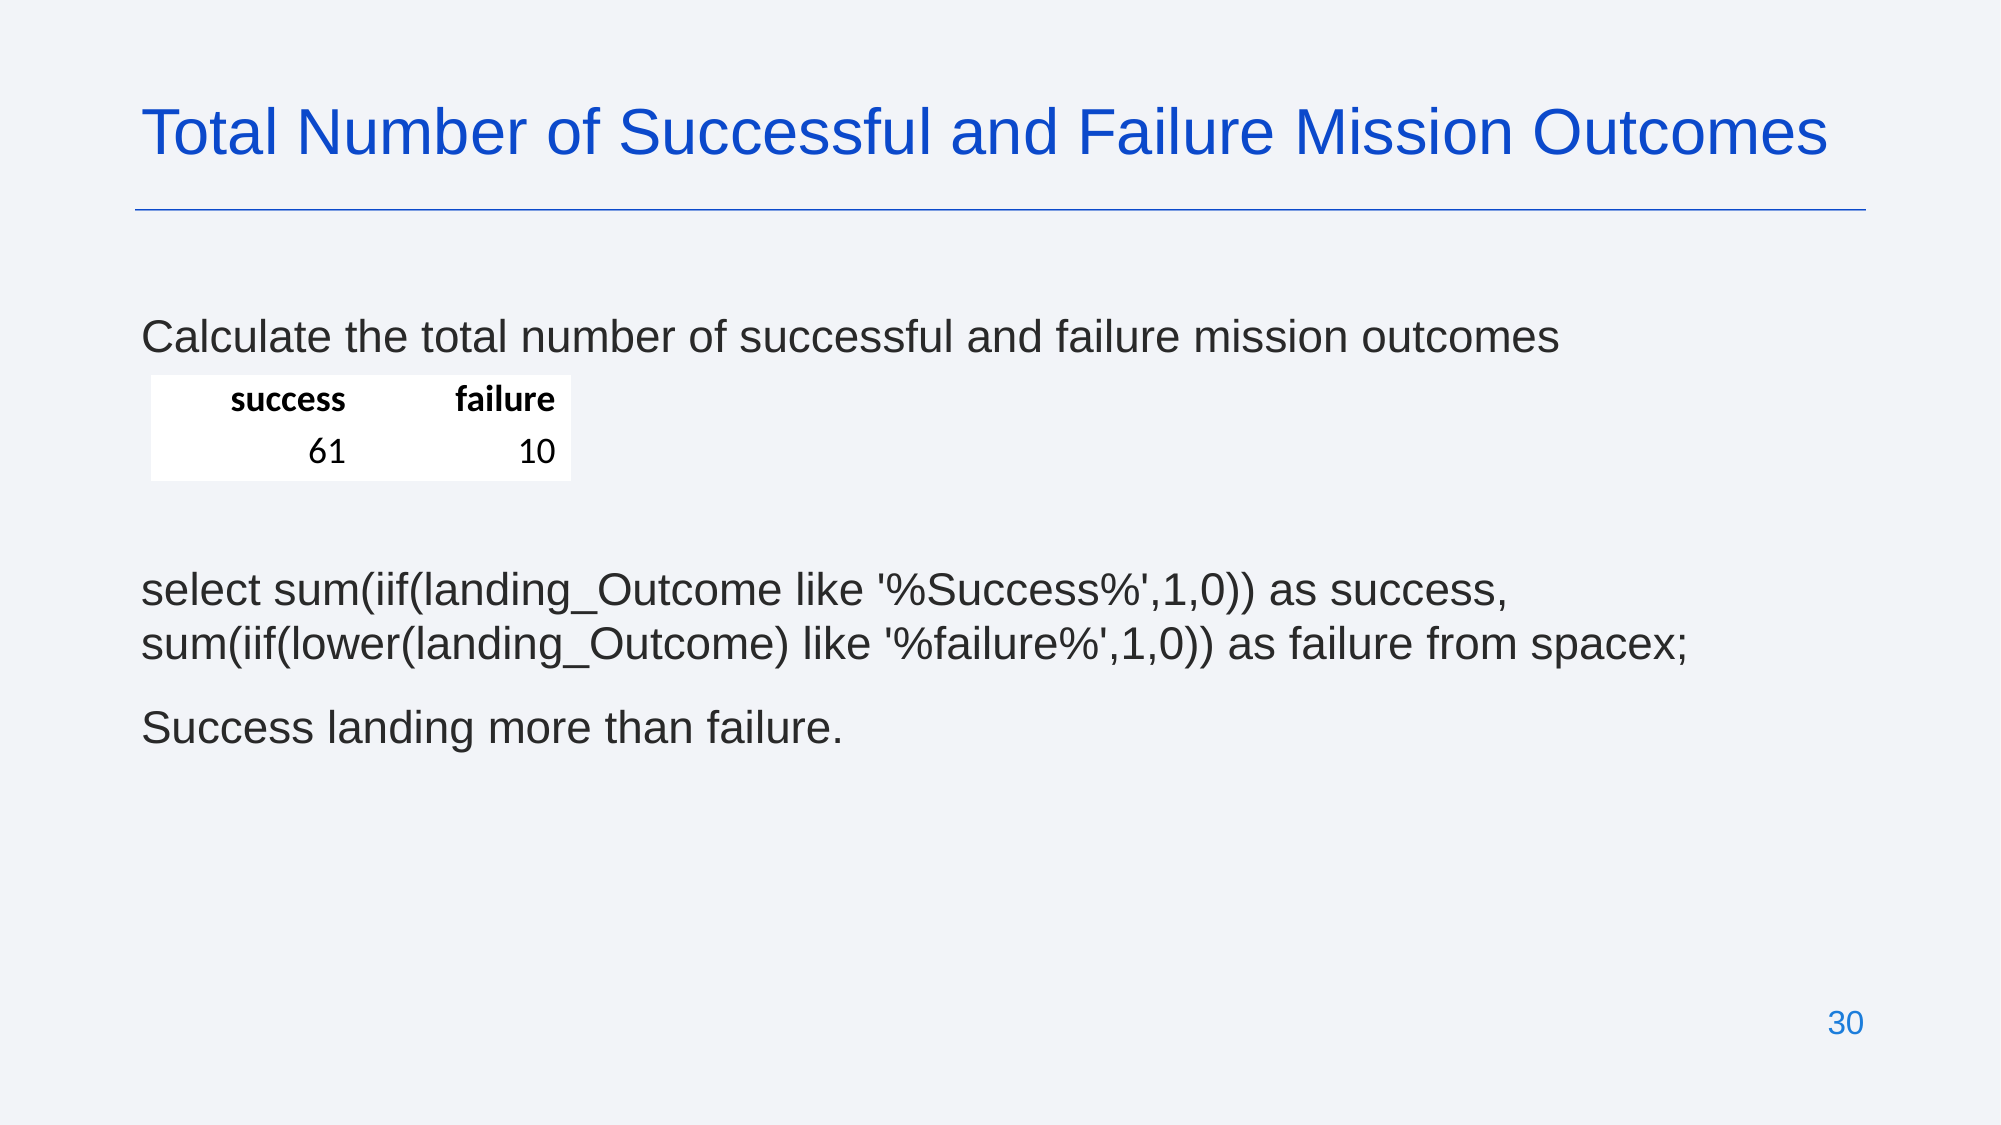

Total Number of Successful and Failure Mission Outcomes
Calculate the total number of successful and failure mission outcomes

select sum(iif(landing_Outcome like '%Success%',1,0)) as success, sum(iif(lower(landing_Outcome) like '%failure%',1,0)) as failure from spacex;
Success landing more than failure.
| success | failure |
| --- | --- |
| 61 | 10 |
30